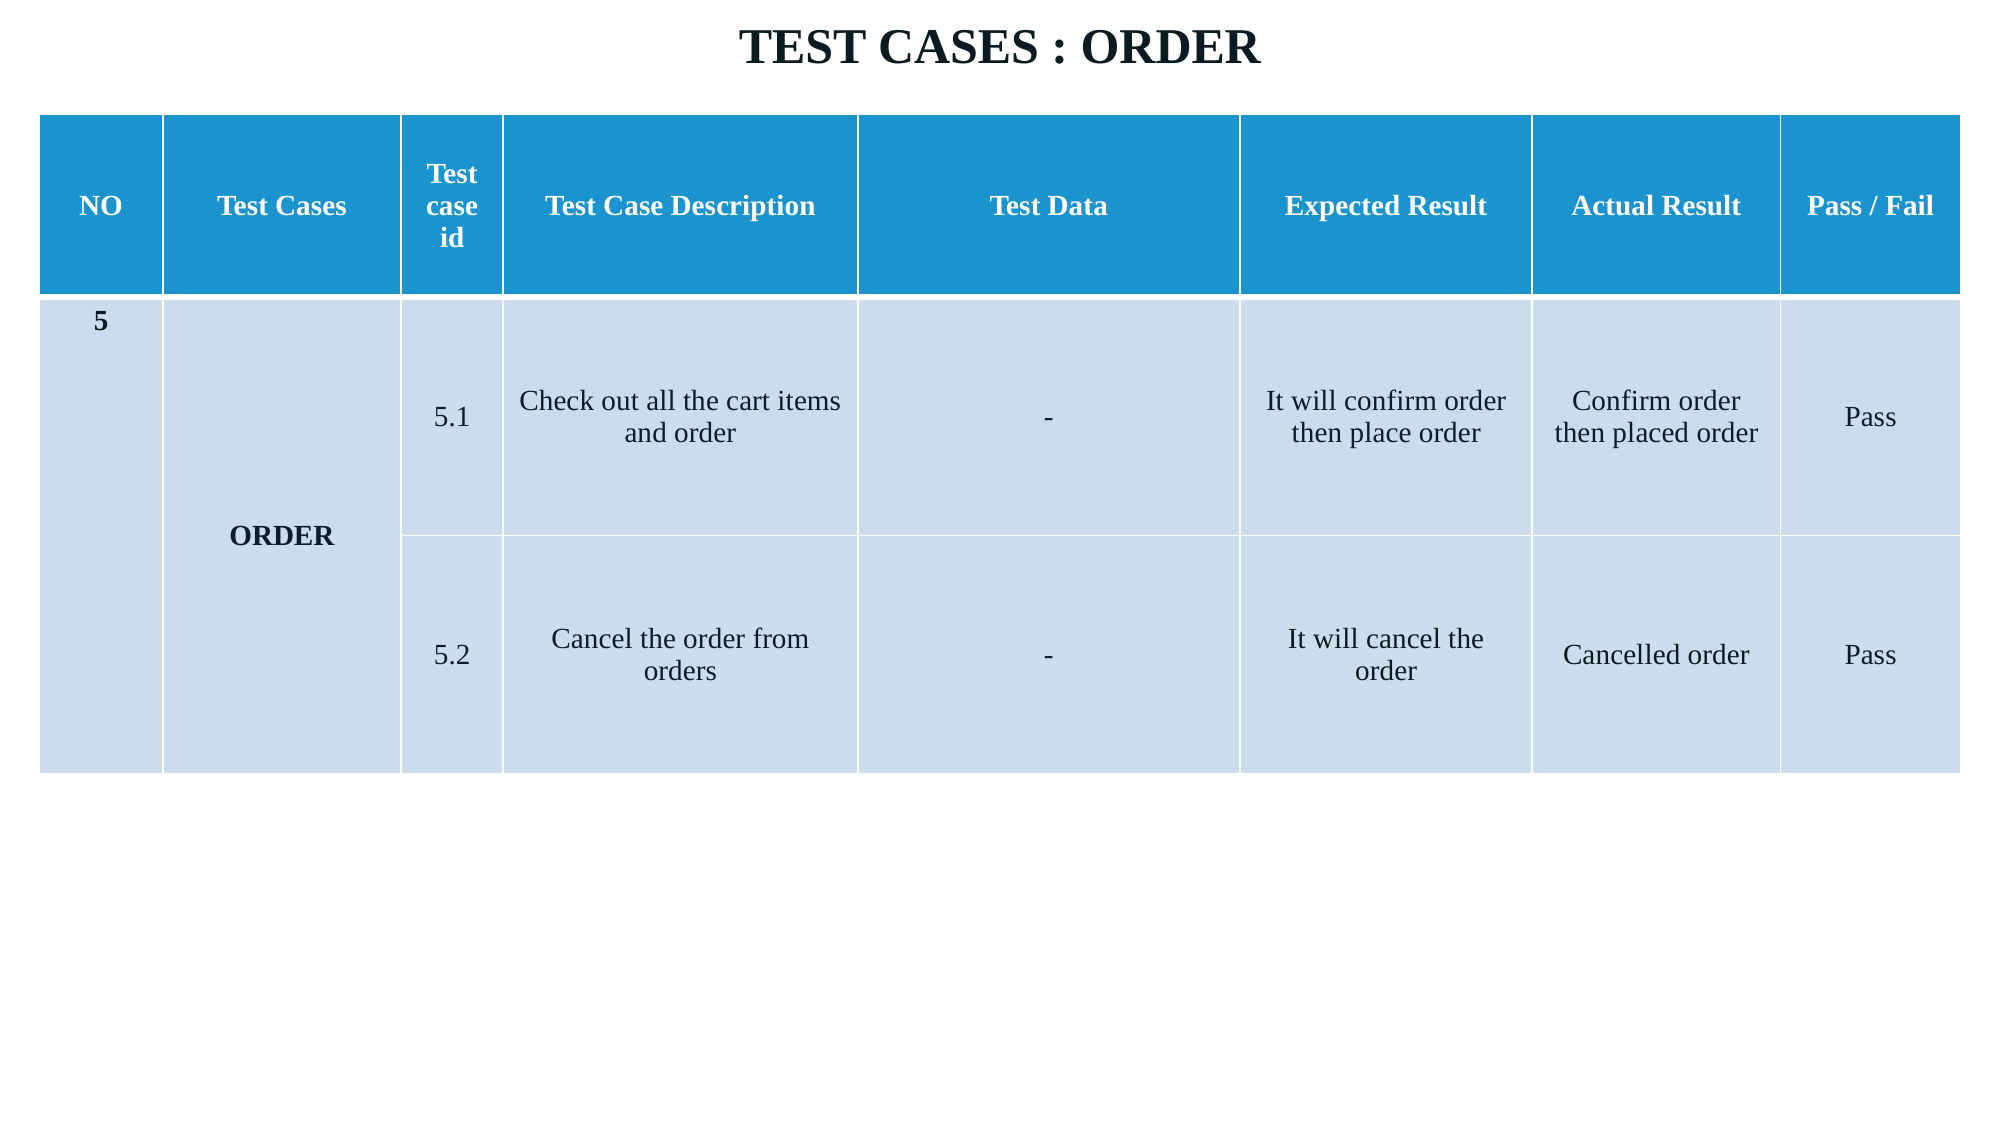

TEST CASES : ORDER
| NO | Test Cases | Test case id | Test Case Description | Test Data | Expected Result | Actual Result | Pass / Fail |
| --- | --- | --- | --- | --- | --- | --- | --- |
| 5 | ORDER | 5.1 | Check out all the cart items and order | - | It will confirm order then place order | Confirm order then placed order | Pass |
|  |  | 5.2 | Cancel the order from orders | - | It will cancel the order | Cancelled order | Pass |